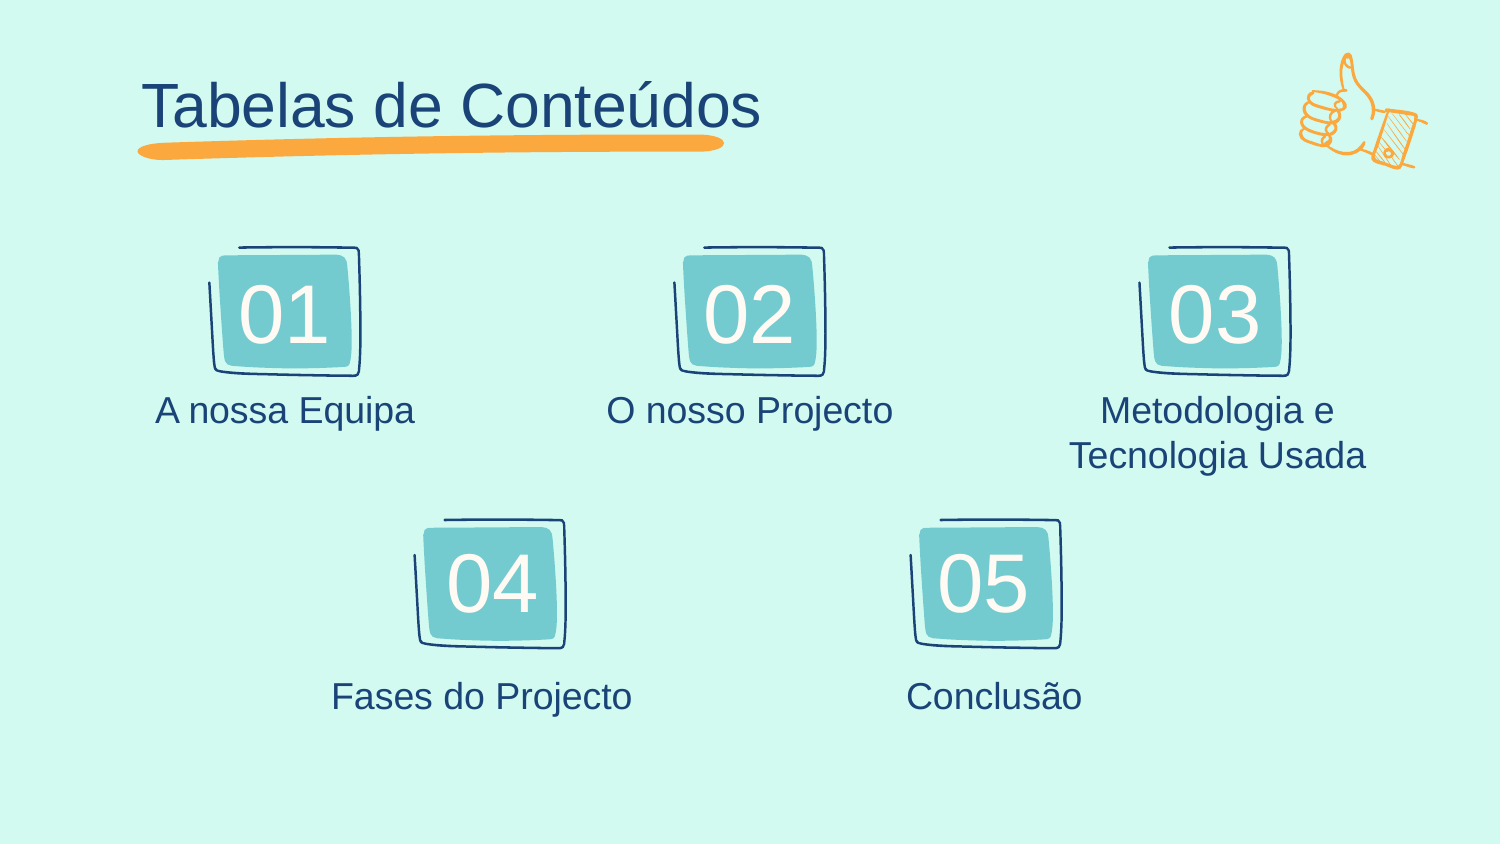

# Tabelas de Conteúdos

01
02
03
A nossa Equipa
O nosso Projecto
Metodologia e Tecnologia Usada

04
05
Fases do Projecto
Conclusão